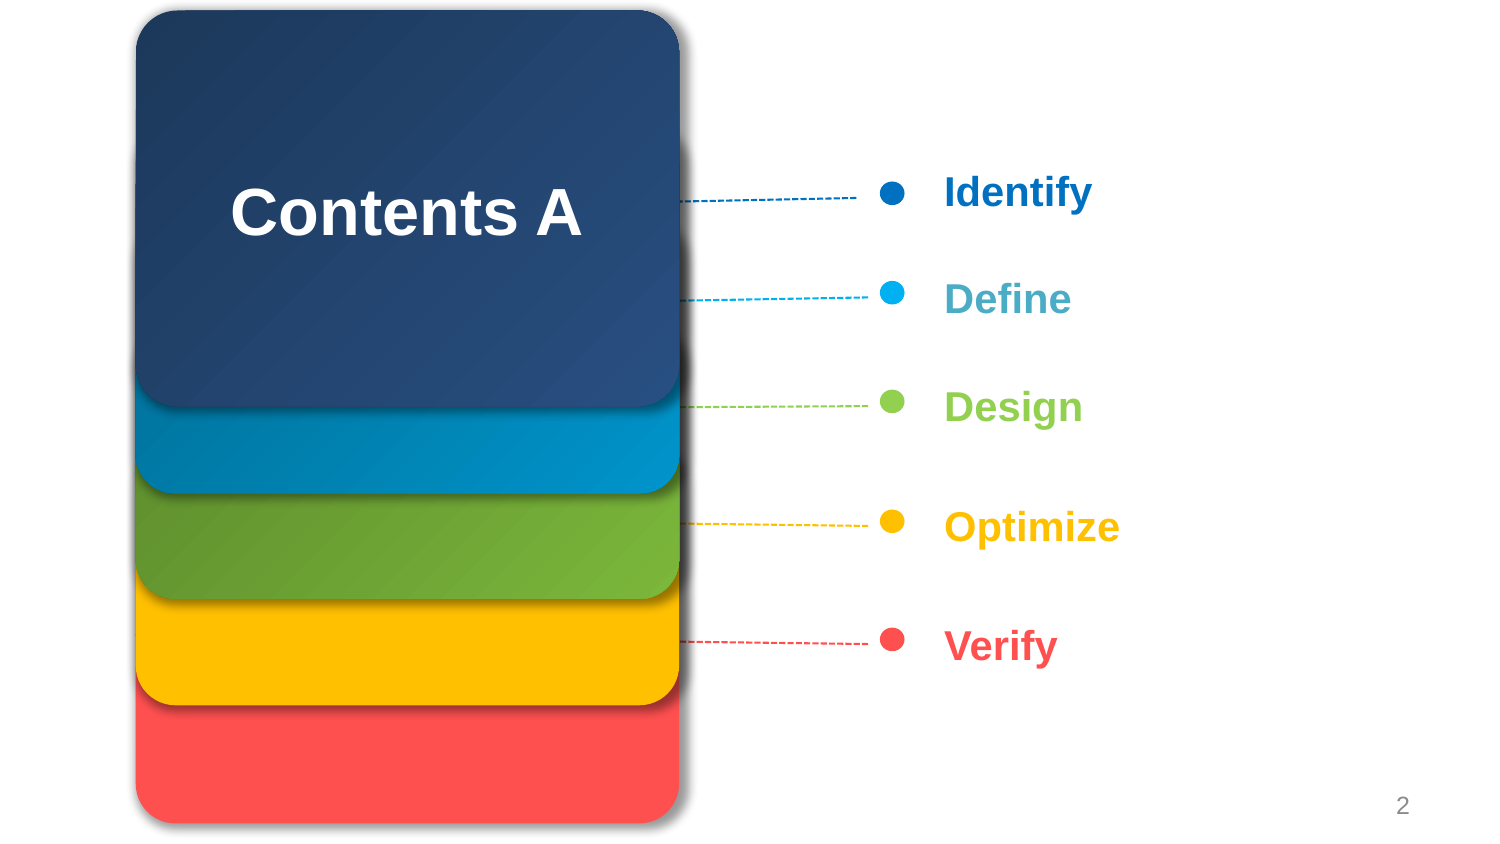

Contents A
Contents B
Identify

Contents C
Define

Contents D
Design

Contents E
Optimize

Verify

2